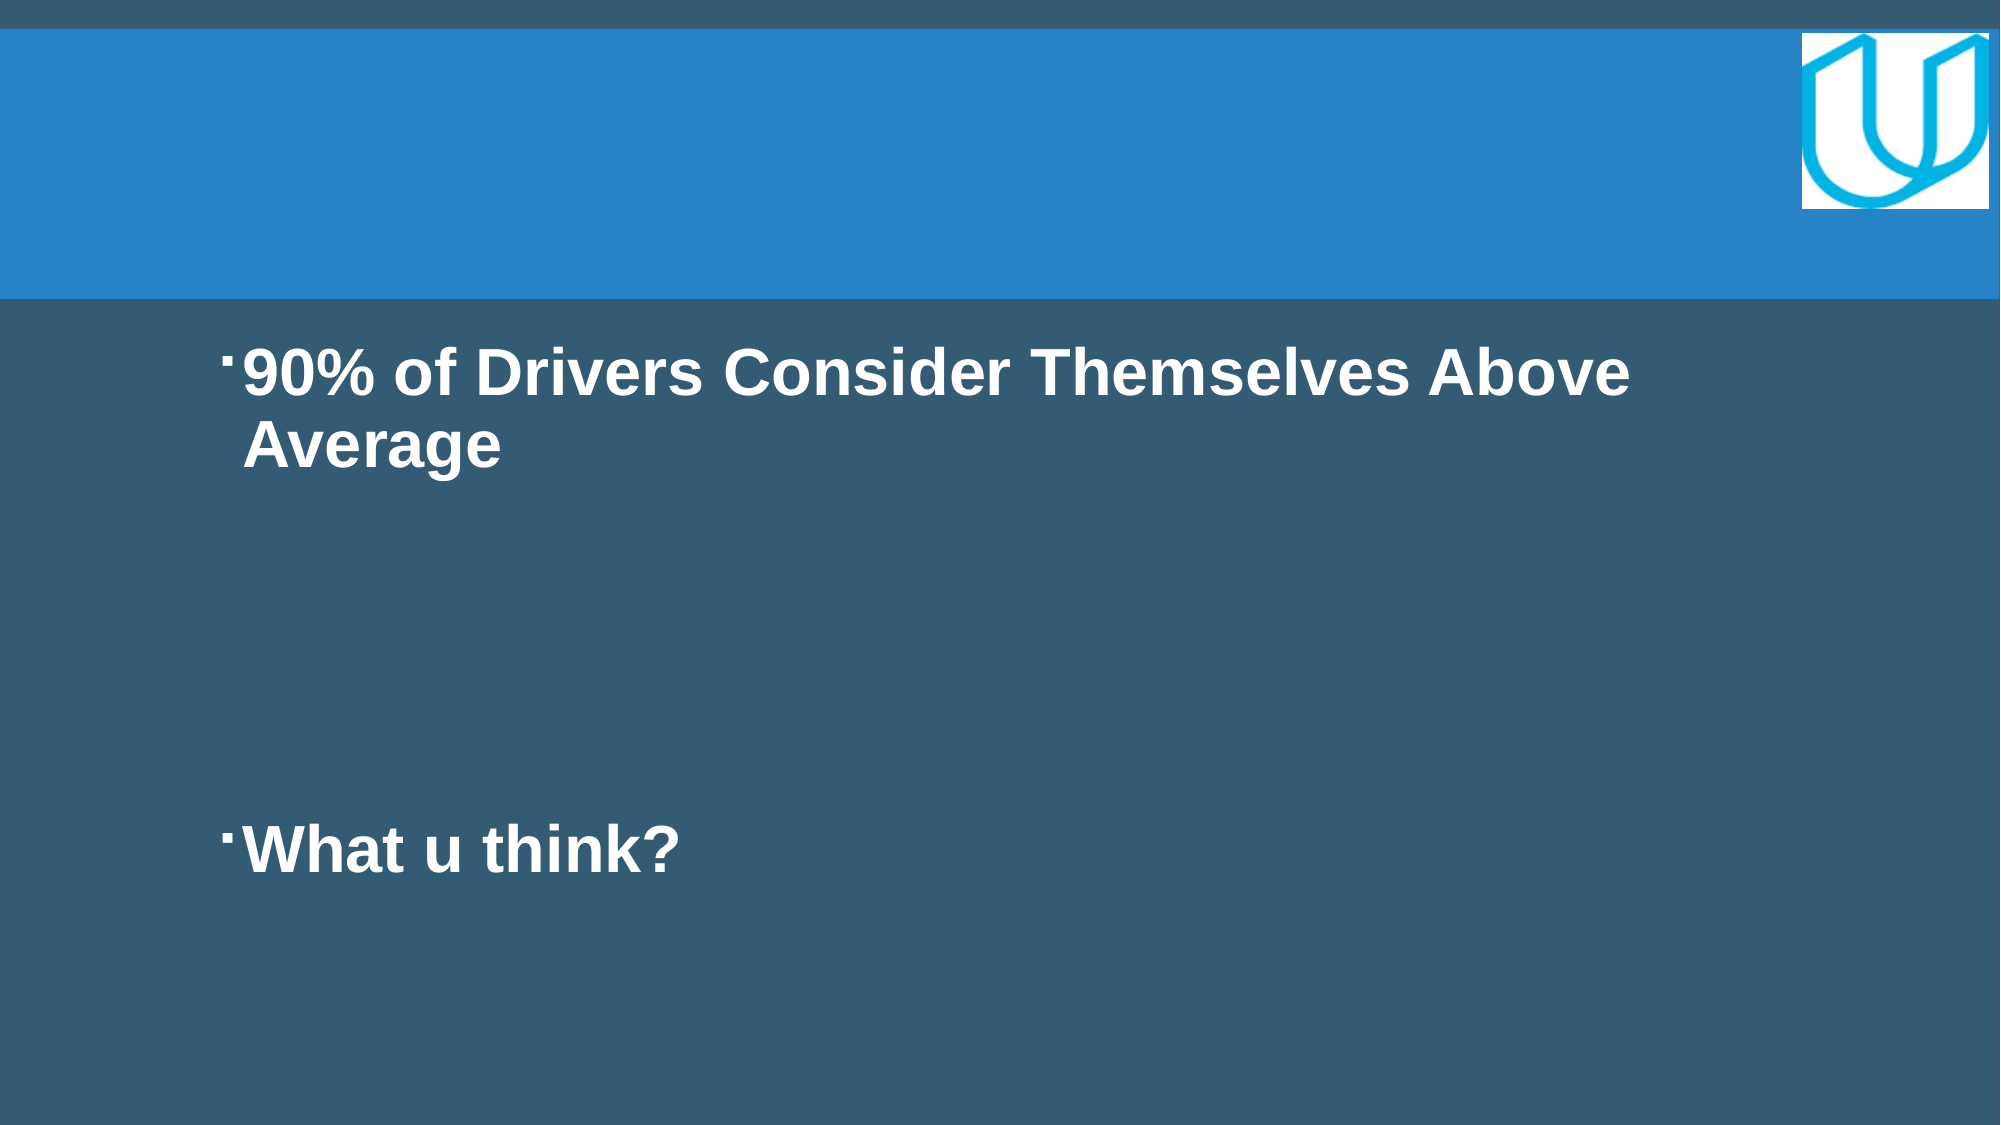

#
90% of Drivers Consider Themselves Above Average

What u think?